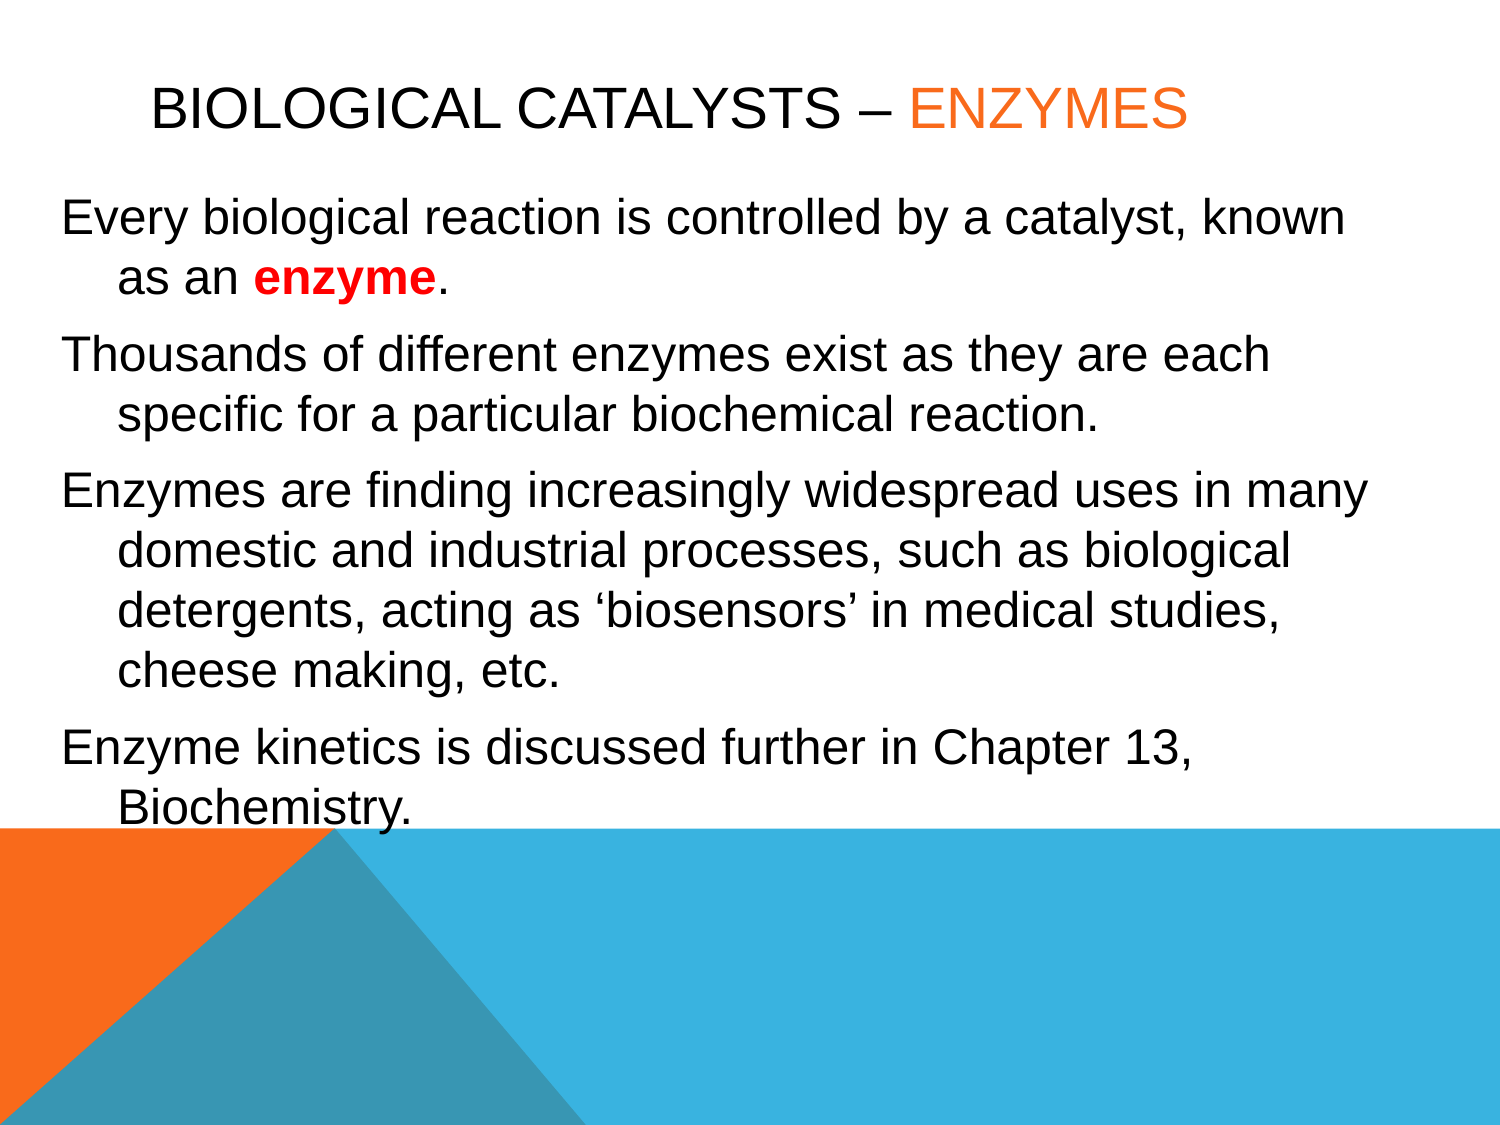

# Biological Catalysts – Enzymes
Every biological reaction is controlled by a catalyst, known as an enzyme.
Thousands of different enzymes exist as they are each specific for a particular biochemical reaction.
Enzymes are finding increasingly widespread uses in many domestic and industrial processes, such as biological detergents, acting as ‘biosensors’ in medical studies, cheese making, etc.
Enzyme kinetics is discussed further in Chapter 13, Biochemistry.